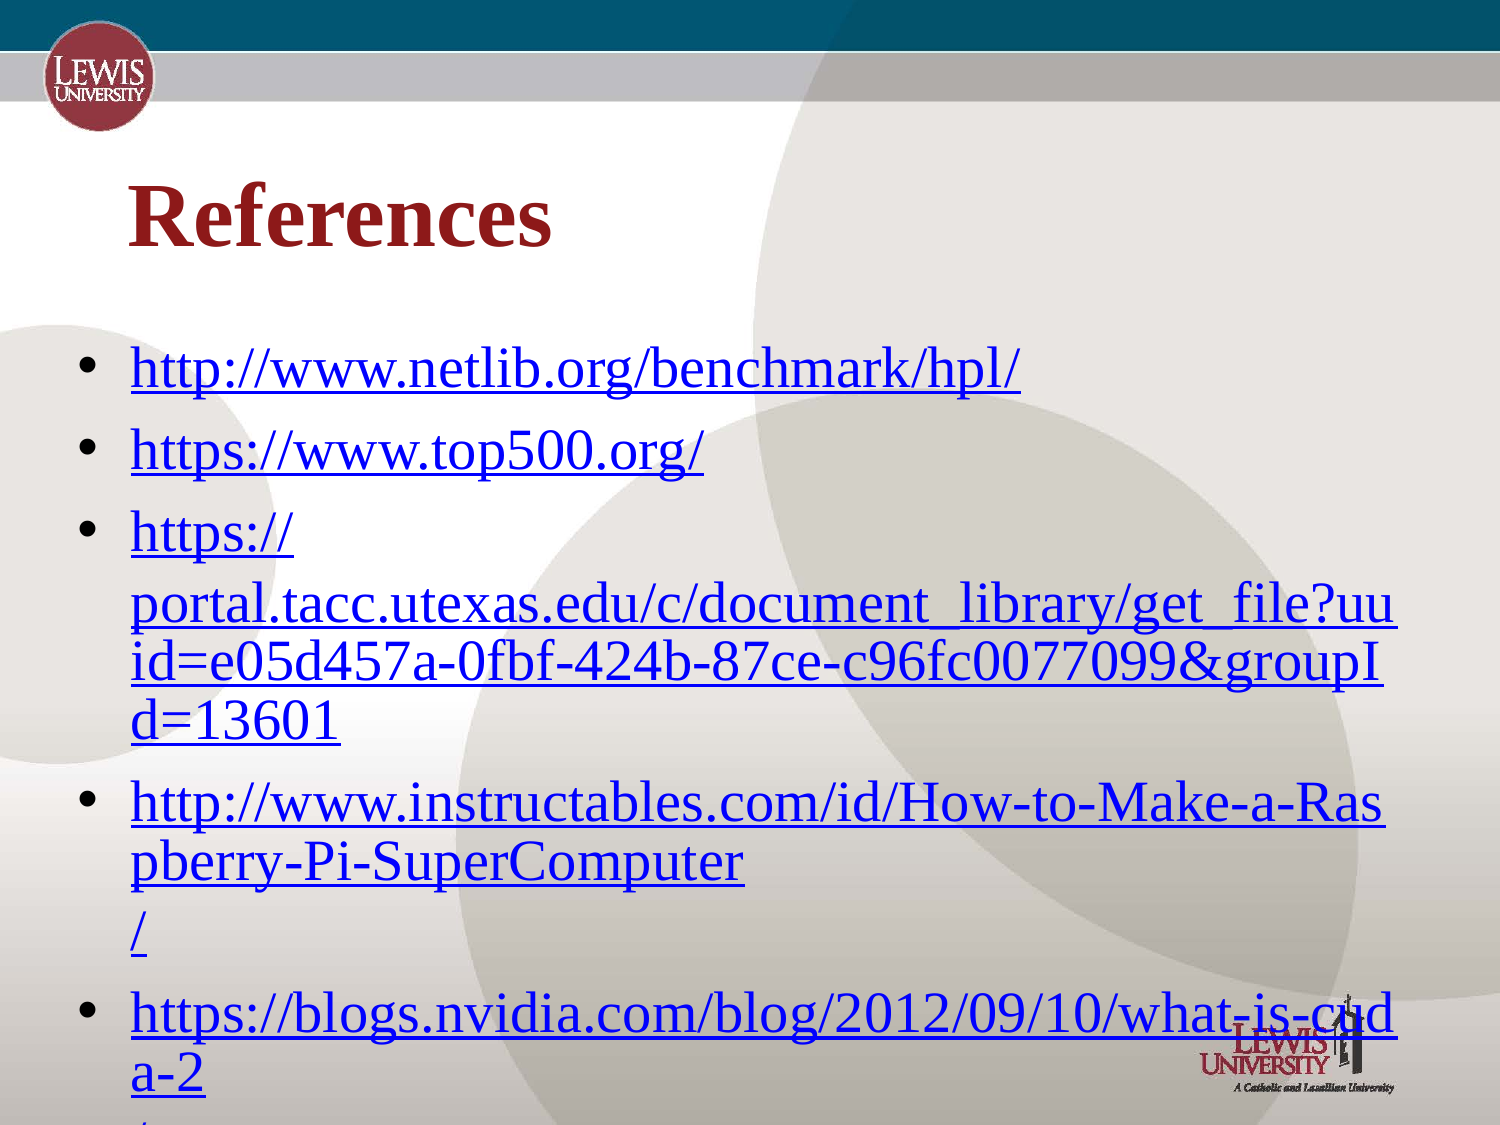

# References
http://www.netlib.org/benchmark/hpl/
https://www.top500.org/
https://portal.tacc.utexas.edu/c/document_library/get_file?uuid=e05d457a-0fbf-424b-87ce-c96fc0077099&groupId=13601
http://www.instructables.com/id/How-to-Make-a-Raspberry-Pi-SuperComputer/
https://blogs.nvidia.com/blog/2012/09/10/what-is-cuda-2/
https://computing.llnl.gov/tutorials/mpi/